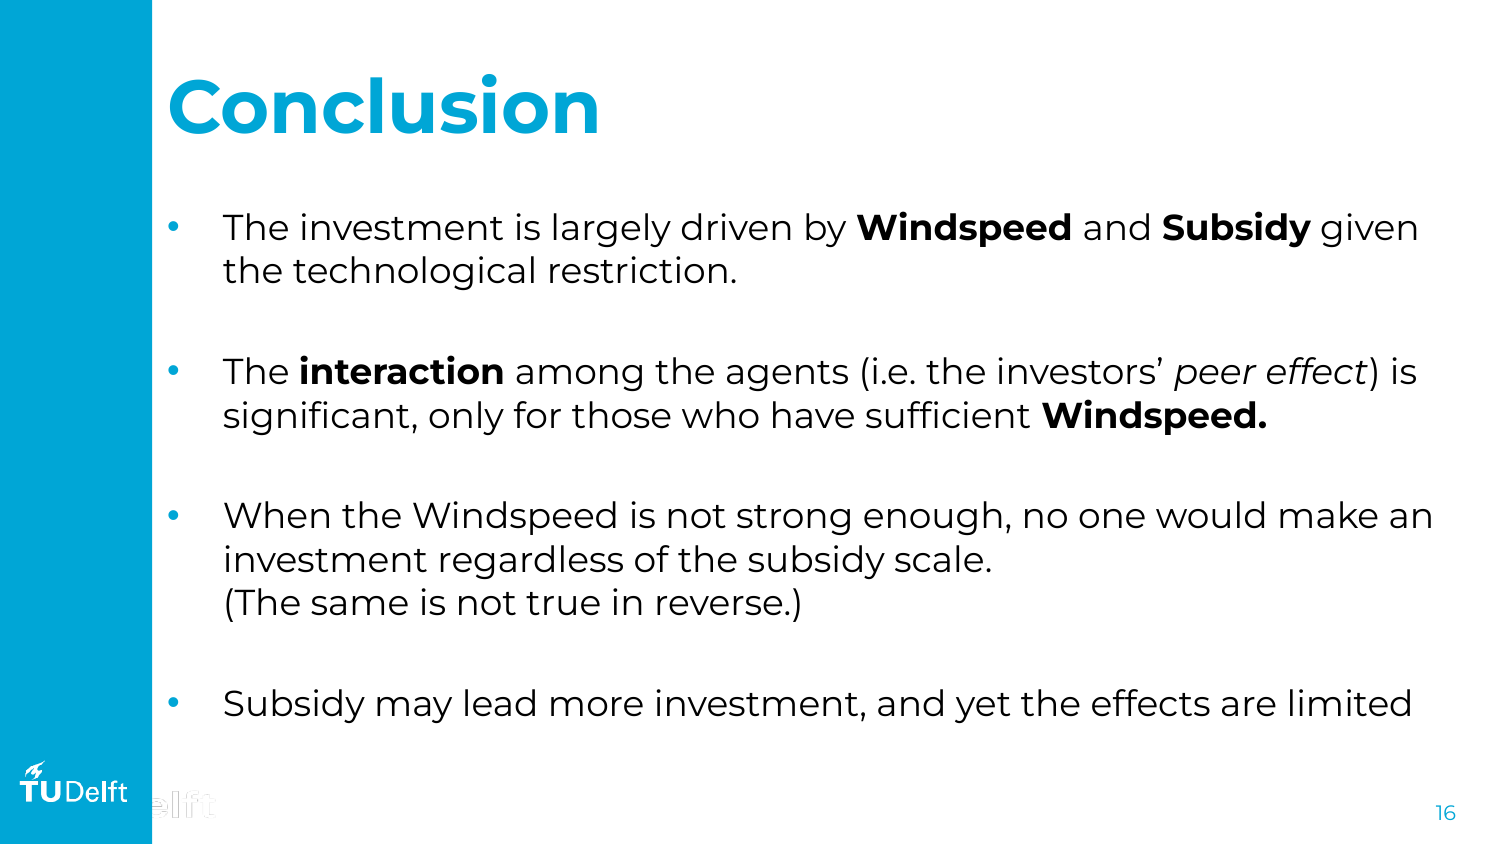

# Conclusion
The investment is largely driven by Windspeed and Subsidy given the technological restriction.

The interaction among the agents (i.e. the investors’ peer effect) is significant, only for those who have sufficient Windspeed.

When the Windspeed is not strong enough, no one would make an investment regardless of the subsidy scale. (The same is not true in reverse.)

Subsidy may lead more investment, and yet the effects are limited